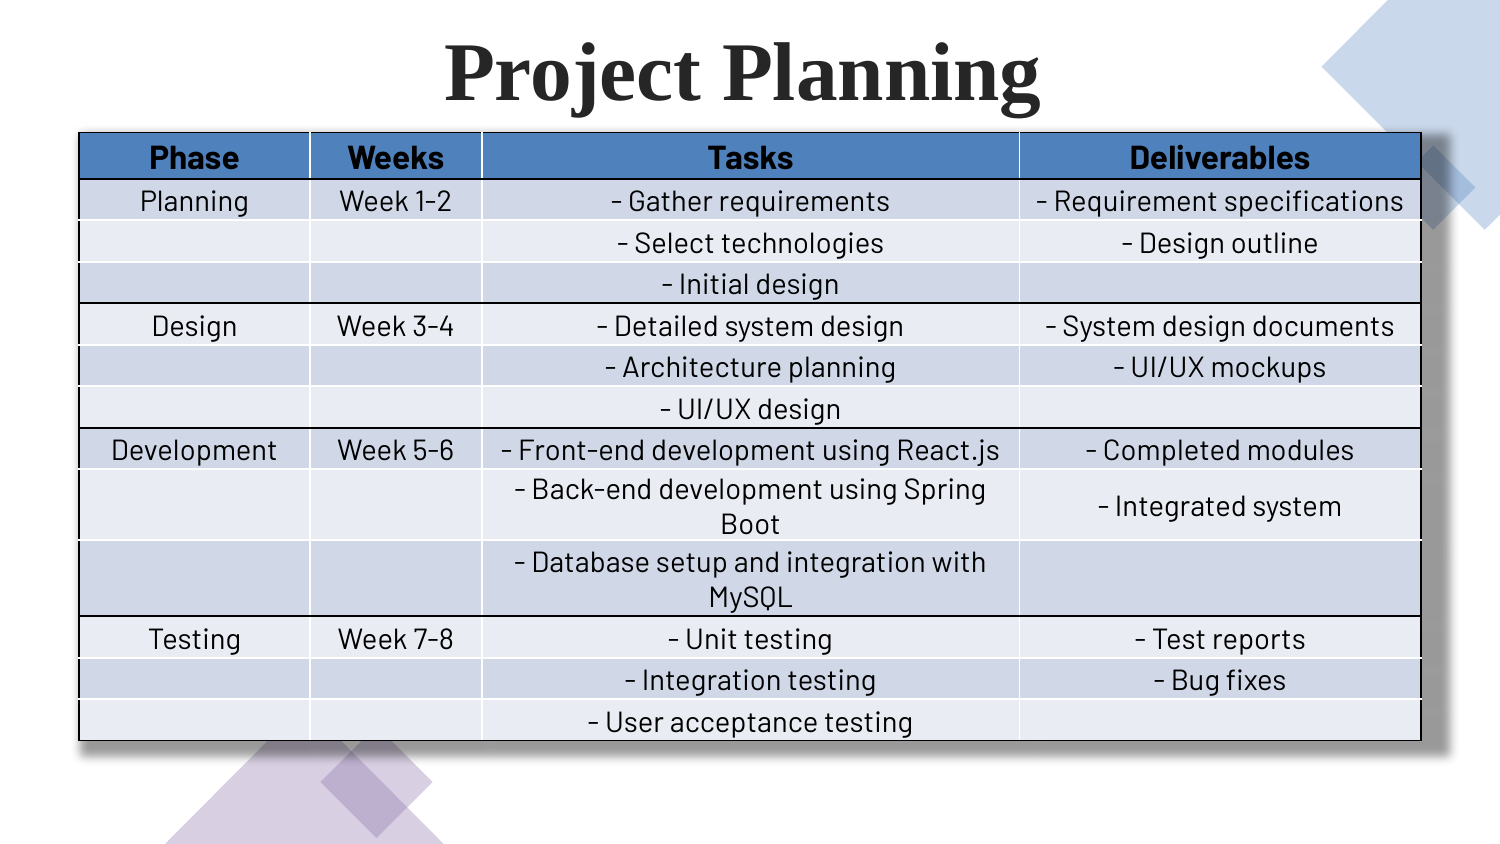

Project Planning
| Phase | Weeks | Tasks | Deliverables |
| --- | --- | --- | --- |
| Planning | Week 1-2 | - Gather requirements | - Requirement specifications |
|  |  | - Select technologies | - Design outline |
|  |  | - Initial design |  |
| Design | Week 3-4 | - Detailed system design | - System design documents |
|  |  | - Architecture planning | - UI/UX mockups |
|  |  | - UI/UX design |  |
| Development | Week 5-6 | - Front-end development using React.js | - Completed modules |
|  |  | - Back-end development using Spring Boot | - Integrated system |
|  |  | - Database setup and integration with MySQL |  |
| Testing | Week 7-8 | - Unit testing | - Test reports |
|  |  | - Integration testing | - Bug fixes |
|  |  | - User acceptance testing |  |